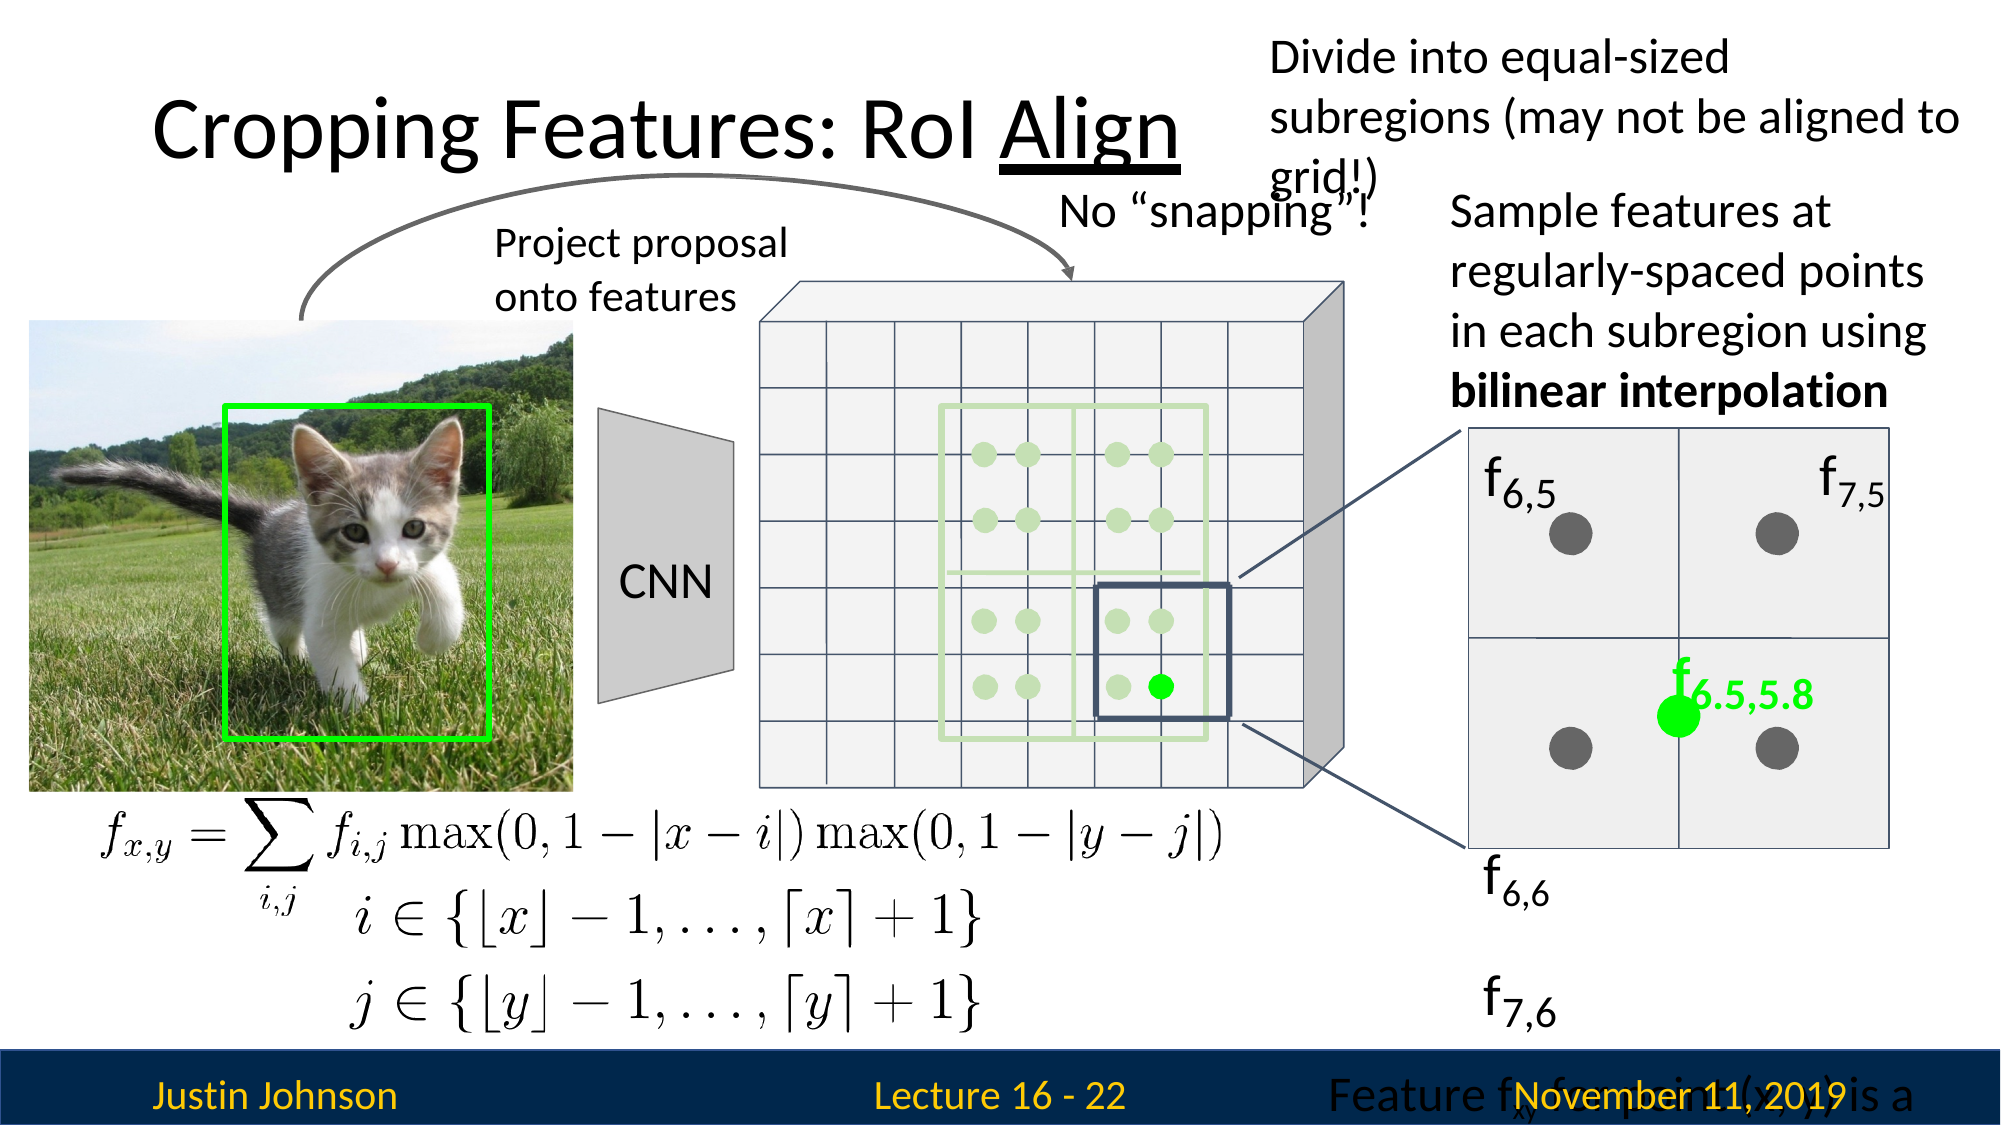

# Cropping Features: RoI Align
Divide into equal-sized subregions (may not be aligned to grid!)

No “snapping”!
Sample features at regularly-spaced points in each subregion using bilinear interpolation
f6,5	f7,5
Project proposal onto features

CNN

f6.5,5.8

f6,6	f7,6
Feature fxy for point (x, y) is a linear combination of features at its four neighboring grid cells:

Justin Johnson
November 11, 2019
Lecture 16 - 22